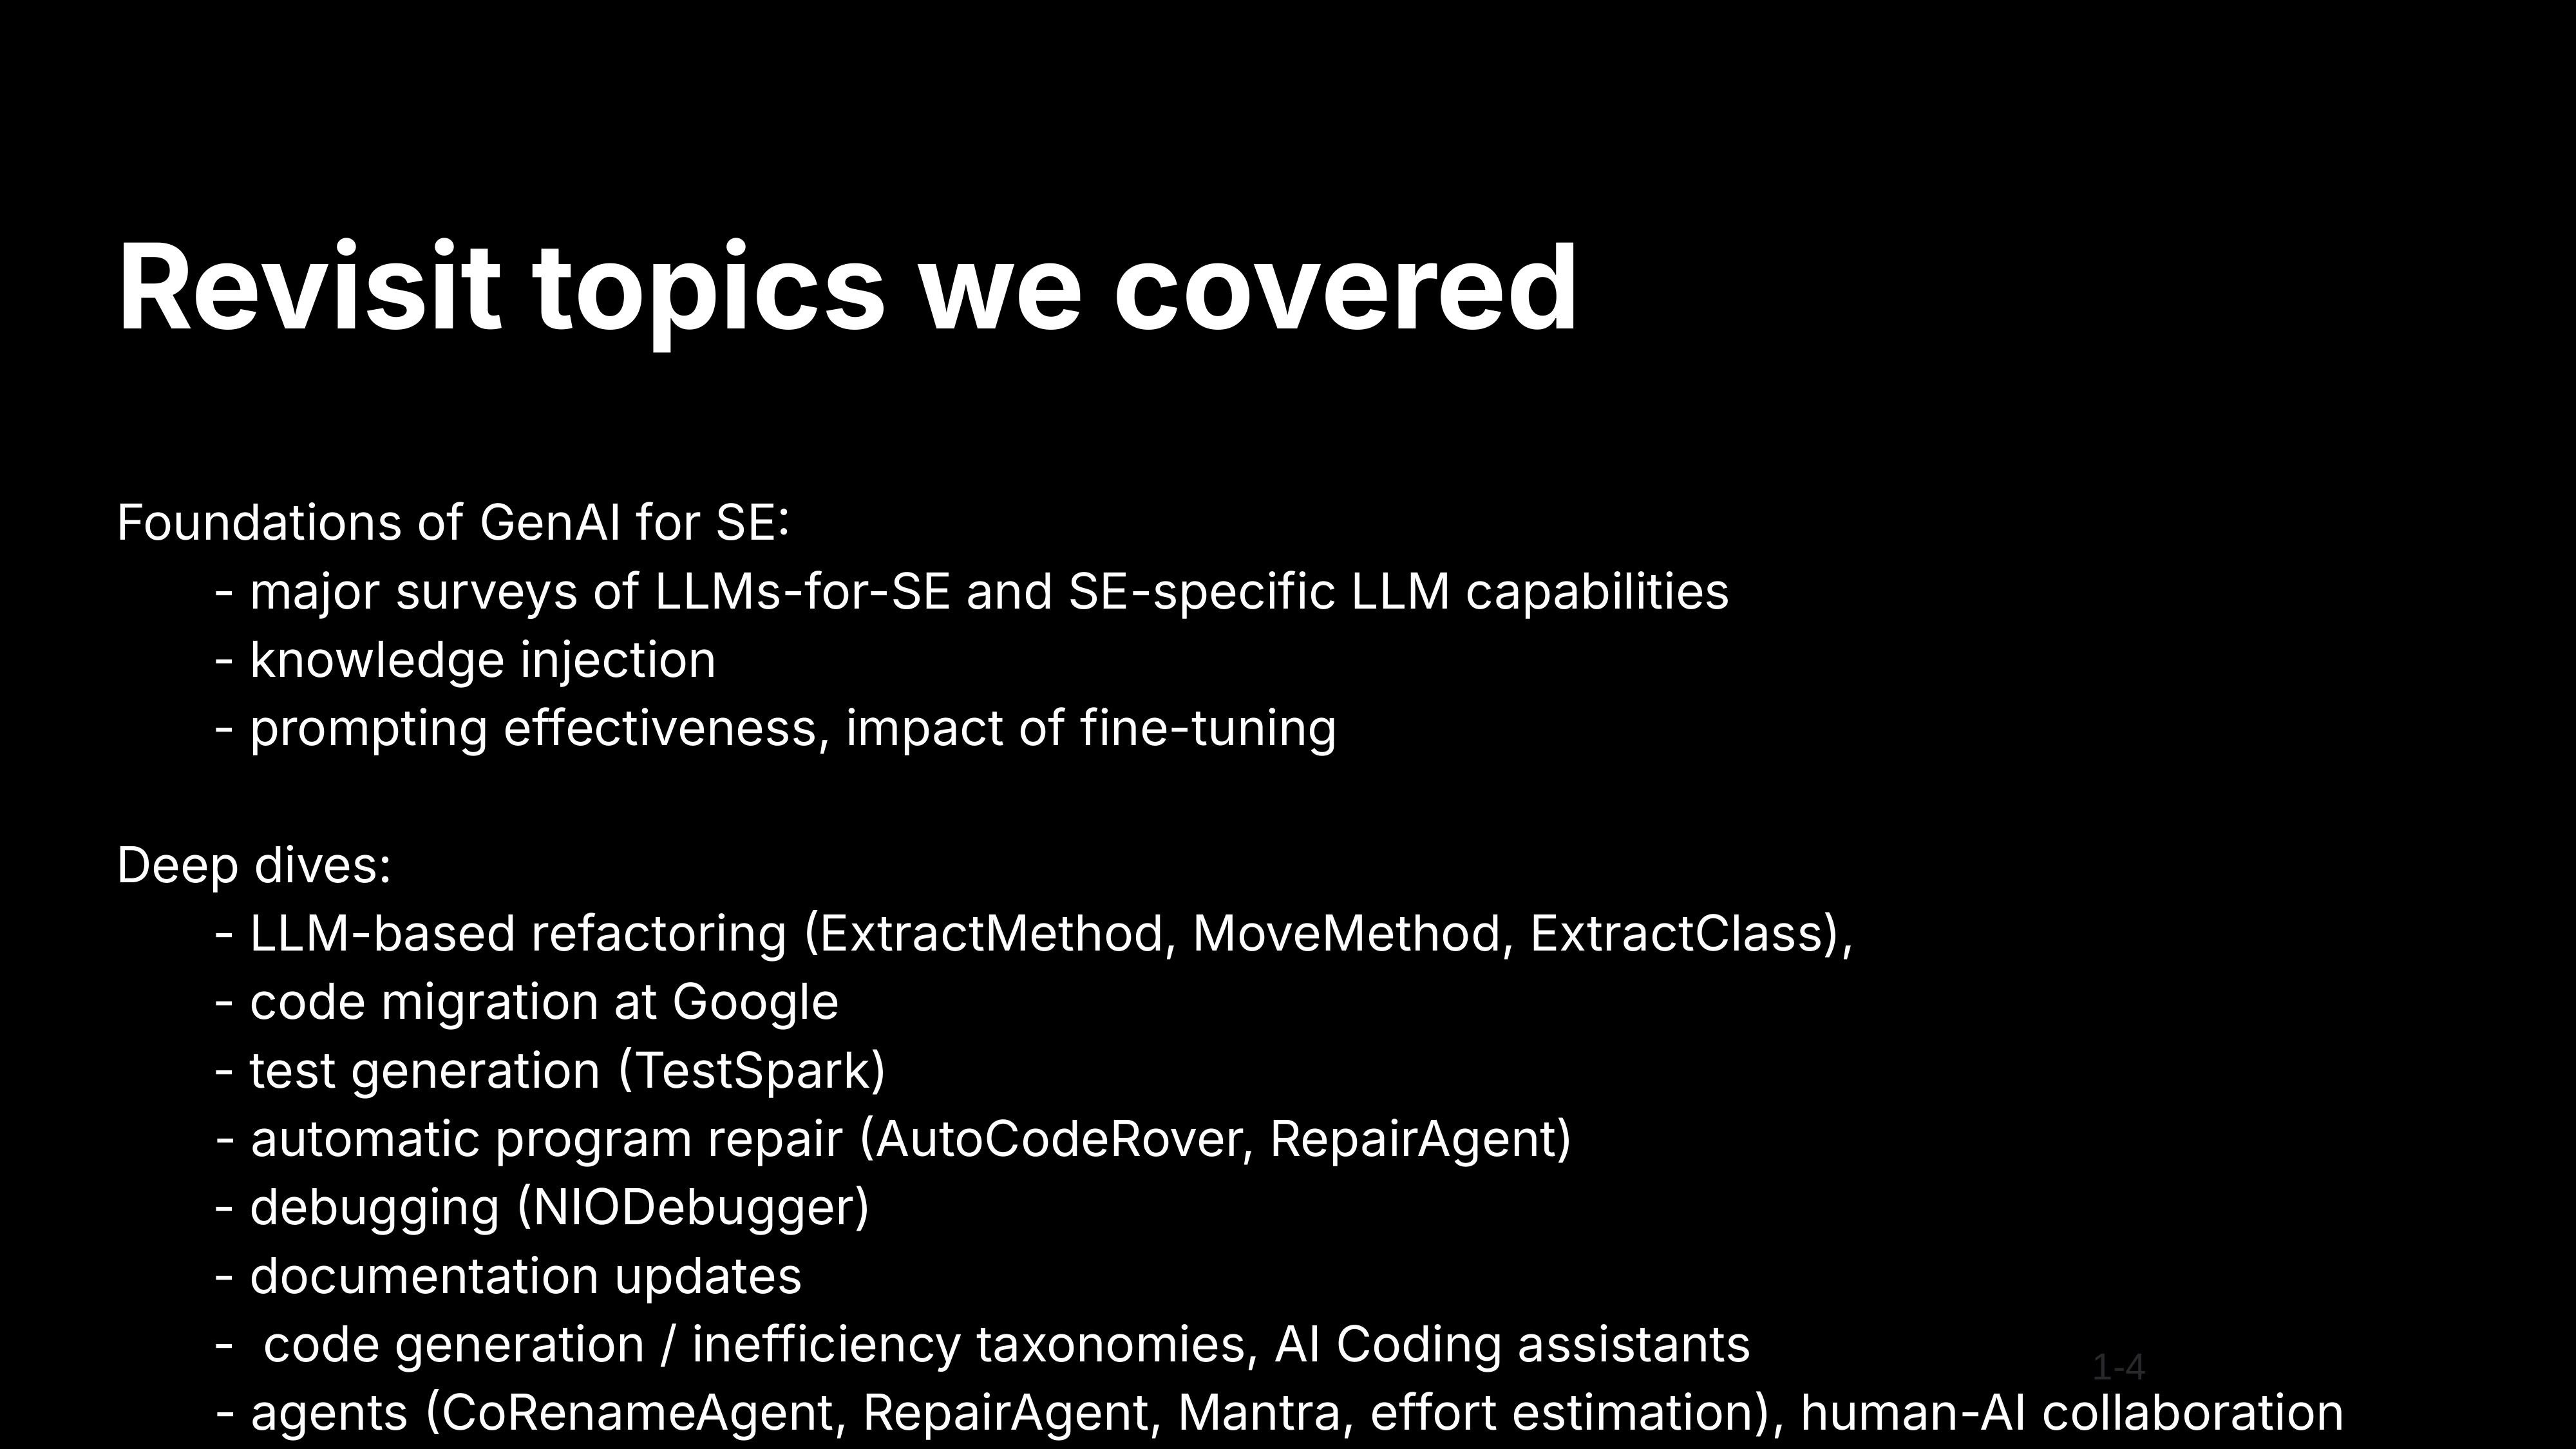

# Revisit topics we covered
Foundations of GenAI for SE:
	- major surveys of LLMs-for-SE and SE-specific LLM capabilities
	- knowledge injection
	- prompting effectiveness, impact of fine-tuning

Deep dives:
	- LLM-based refactoring (ExtractMethod, MoveMethod, ExtractClass),
	- code migration at Google
	- test generation (TestSpark)
       - automatic program repair (AutoCodeRover, RepairAgent)
	- debugging (NIODebugger)
	- documentation updates
	-  code generation / inefficiency taxonomies, AI Coding assistants
       - agents (CoRenameAgent, RepairAgent, Mantra, effort estimation), human-AI collaboration

Revisit your expectations from the class

What is NEXT?

1-4